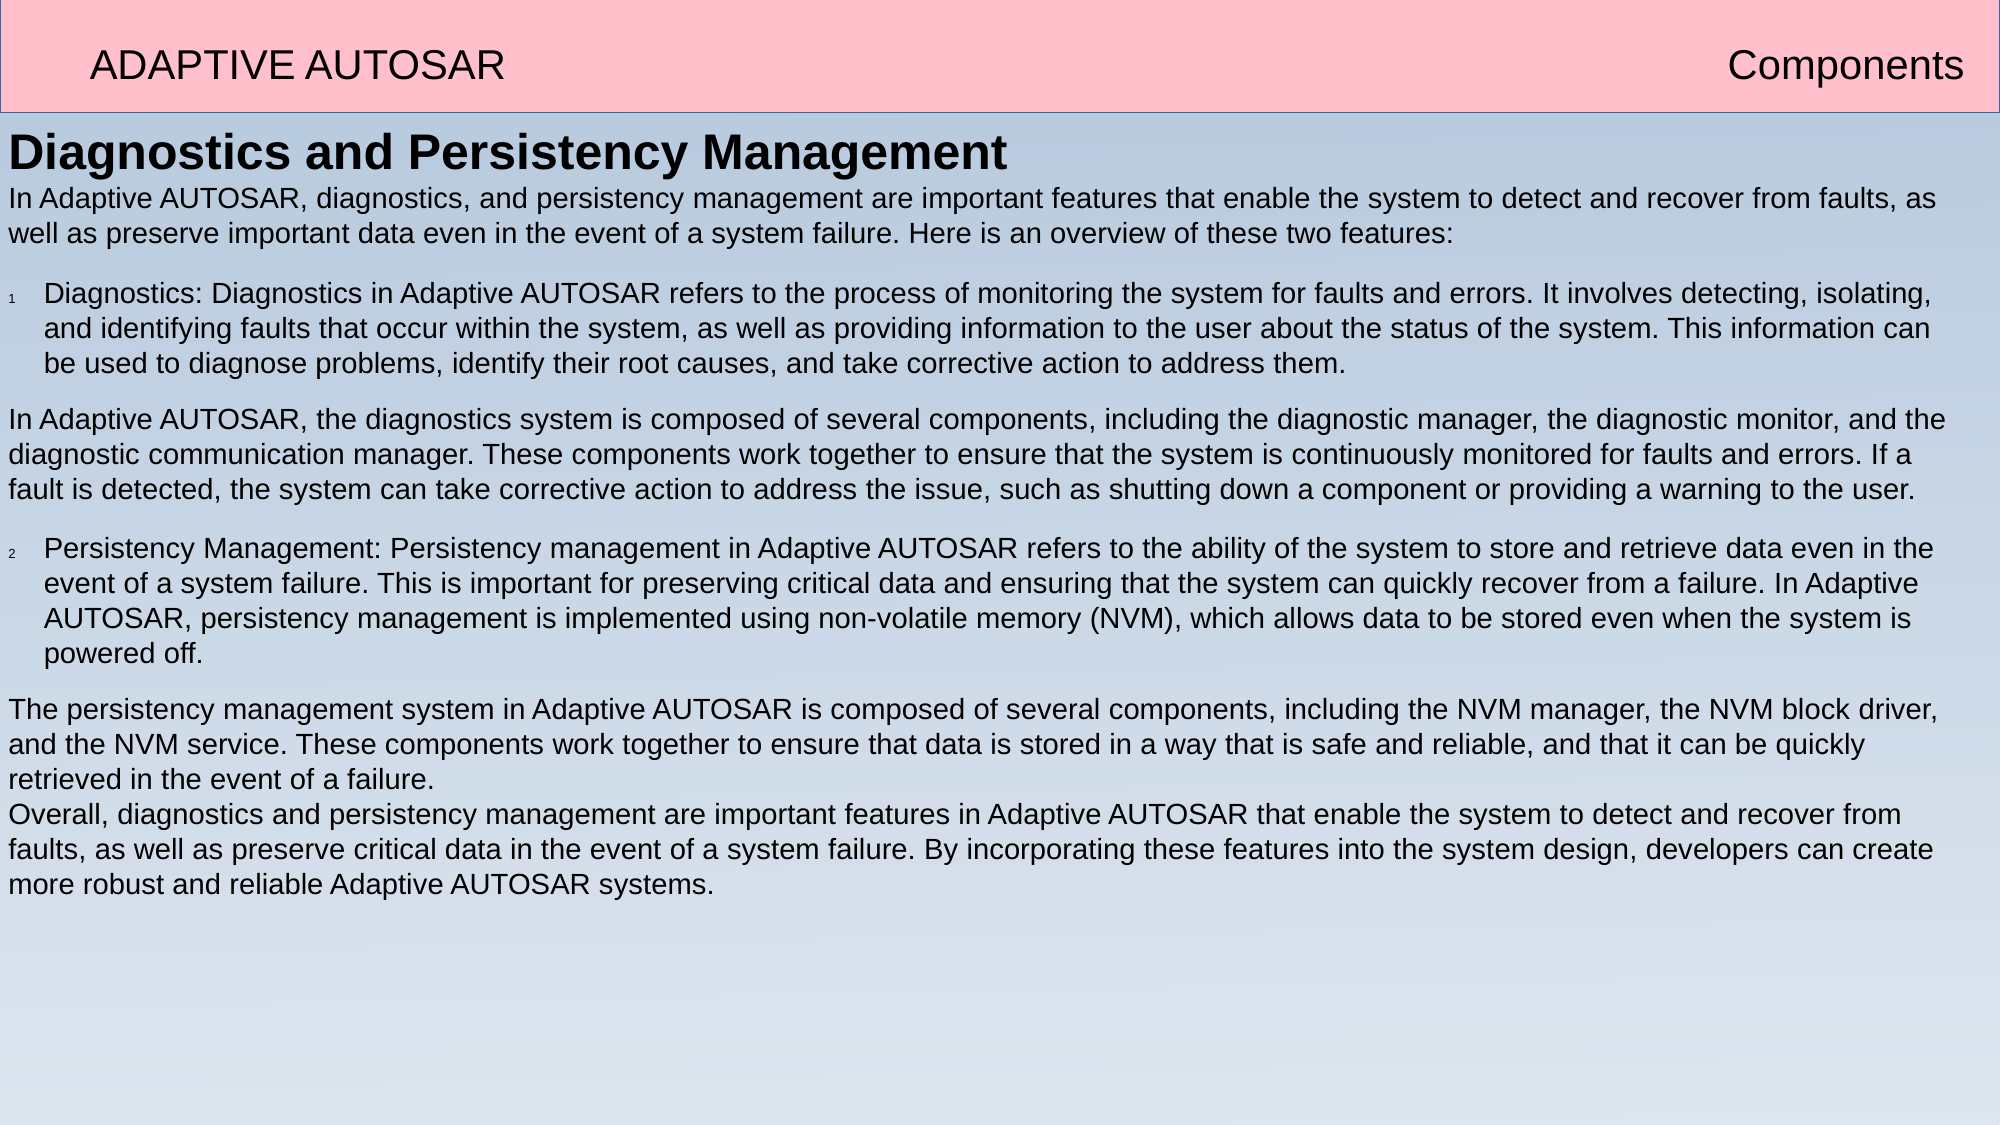

ADAPTIVE AUTOSAR								            Components
Diagnostics and Persistency Management
In Adaptive AUTOSAR, diagnostics, and persistency management are important features that enable the system to detect and recover from faults, as well as preserve important data even in the event of a system failure. Here is an overview of these two features:
Diagnostics: Diagnostics in Adaptive AUTOSAR refers to the process of monitoring the system for faults and errors. It involves detecting, isolating, and identifying faults that occur within the system, as well as providing information to the user about the status of the system. This information can be used to diagnose problems, identify their root causes, and take corrective action to address them.
In Adaptive AUTOSAR, the diagnostics system is composed of several components, including the diagnostic manager, the diagnostic monitor, and the diagnostic communication manager. These components work together to ensure that the system is continuously monitored for faults and errors. If a fault is detected, the system can take corrective action to address the issue, such as shutting down a component or providing a warning to the user.
Persistency Management: Persistency management in Adaptive AUTOSAR refers to the ability of the system to store and retrieve data even in the event of a system failure. This is important for preserving critical data and ensuring that the system can quickly recover from a failure. In Adaptive AUTOSAR, persistency management is implemented using non-volatile memory (NVM), which allows data to be stored even when the system is powered off.
The persistency management system in Adaptive AUTOSAR is composed of several components, including the NVM manager, the NVM block driver, and the NVM service. These components work together to ensure that data is stored in a way that is safe and reliable, and that it can be quickly retrieved in the event of a failure.
Overall, diagnostics and persistency management are important features in Adaptive AUTOSAR that enable the system to detect and recover from faults, as well as preserve critical data in the event of a system failure. By incorporating these features into the system design, developers can create more robust and reliable Adaptive AUTOSAR systems.